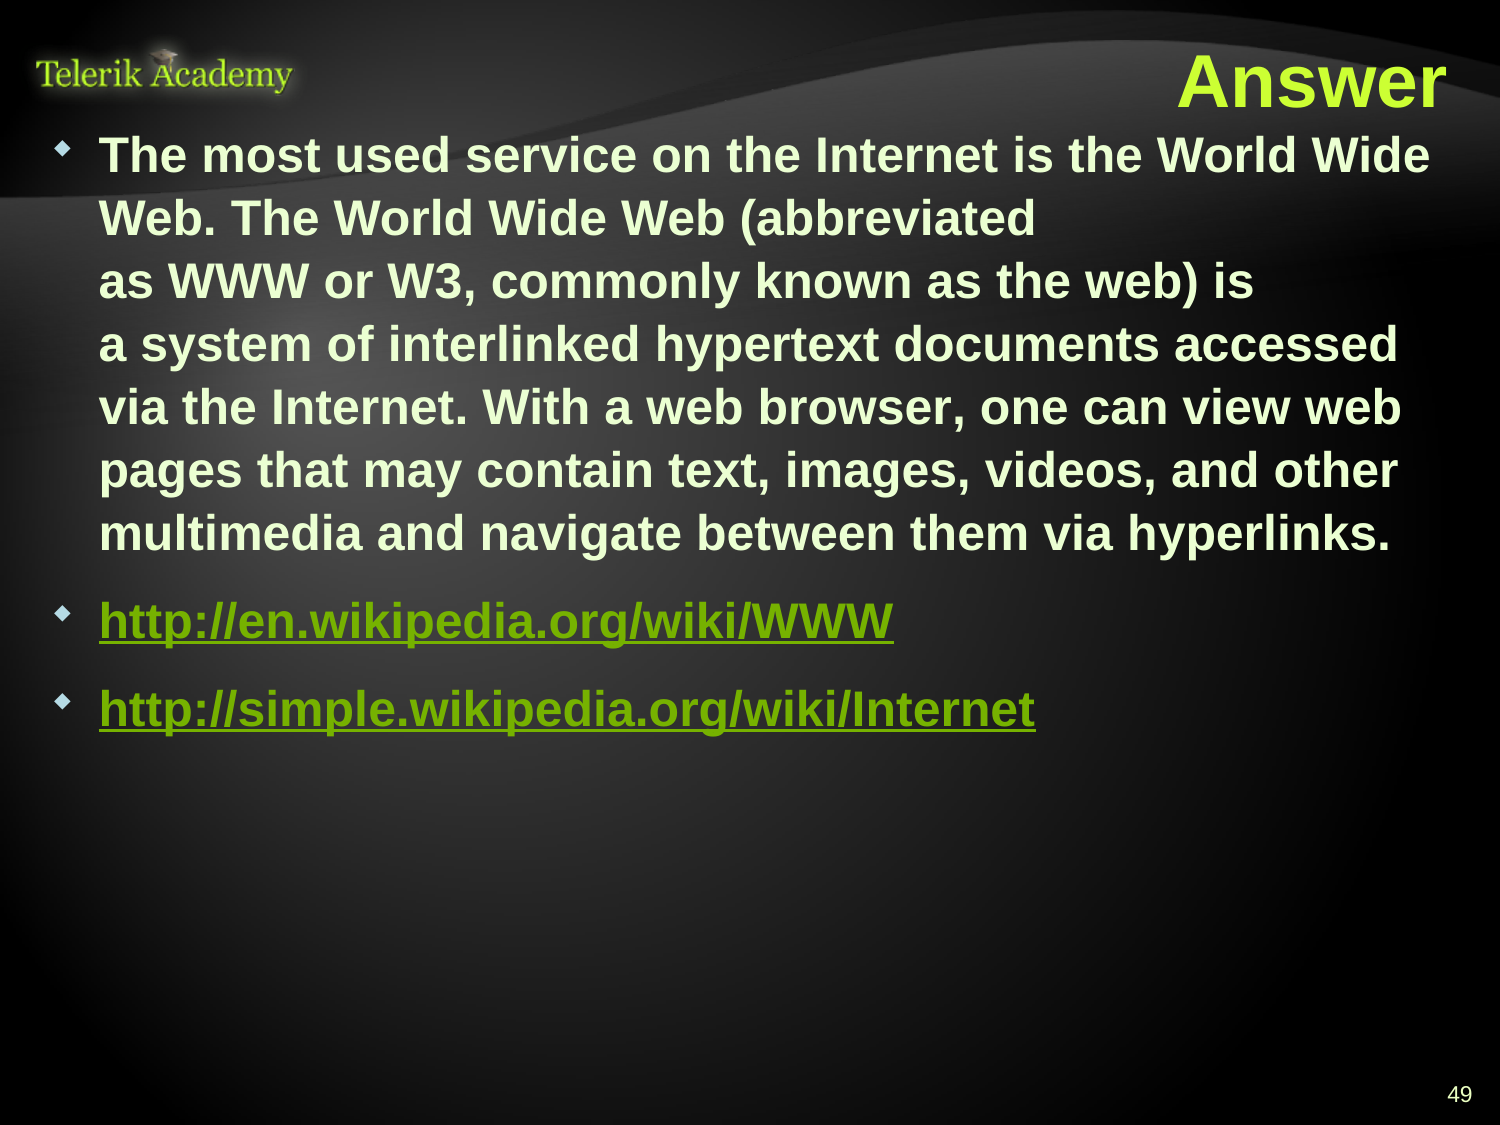

# Answer
The most used service on the Internet is the World Wide Web. The World Wide Web (abbreviated as WWW or W3, commonly known as the web) is a system of interlinked hypertext documents accessed via the Internet. With a web browser, one can view web pages that may contain text, images, videos, and other multimedia and navigate between them via hyperlinks.
http://en.wikipedia.org/wiki/WWW
http://simple.wikipedia.org/wiki/Internet
49